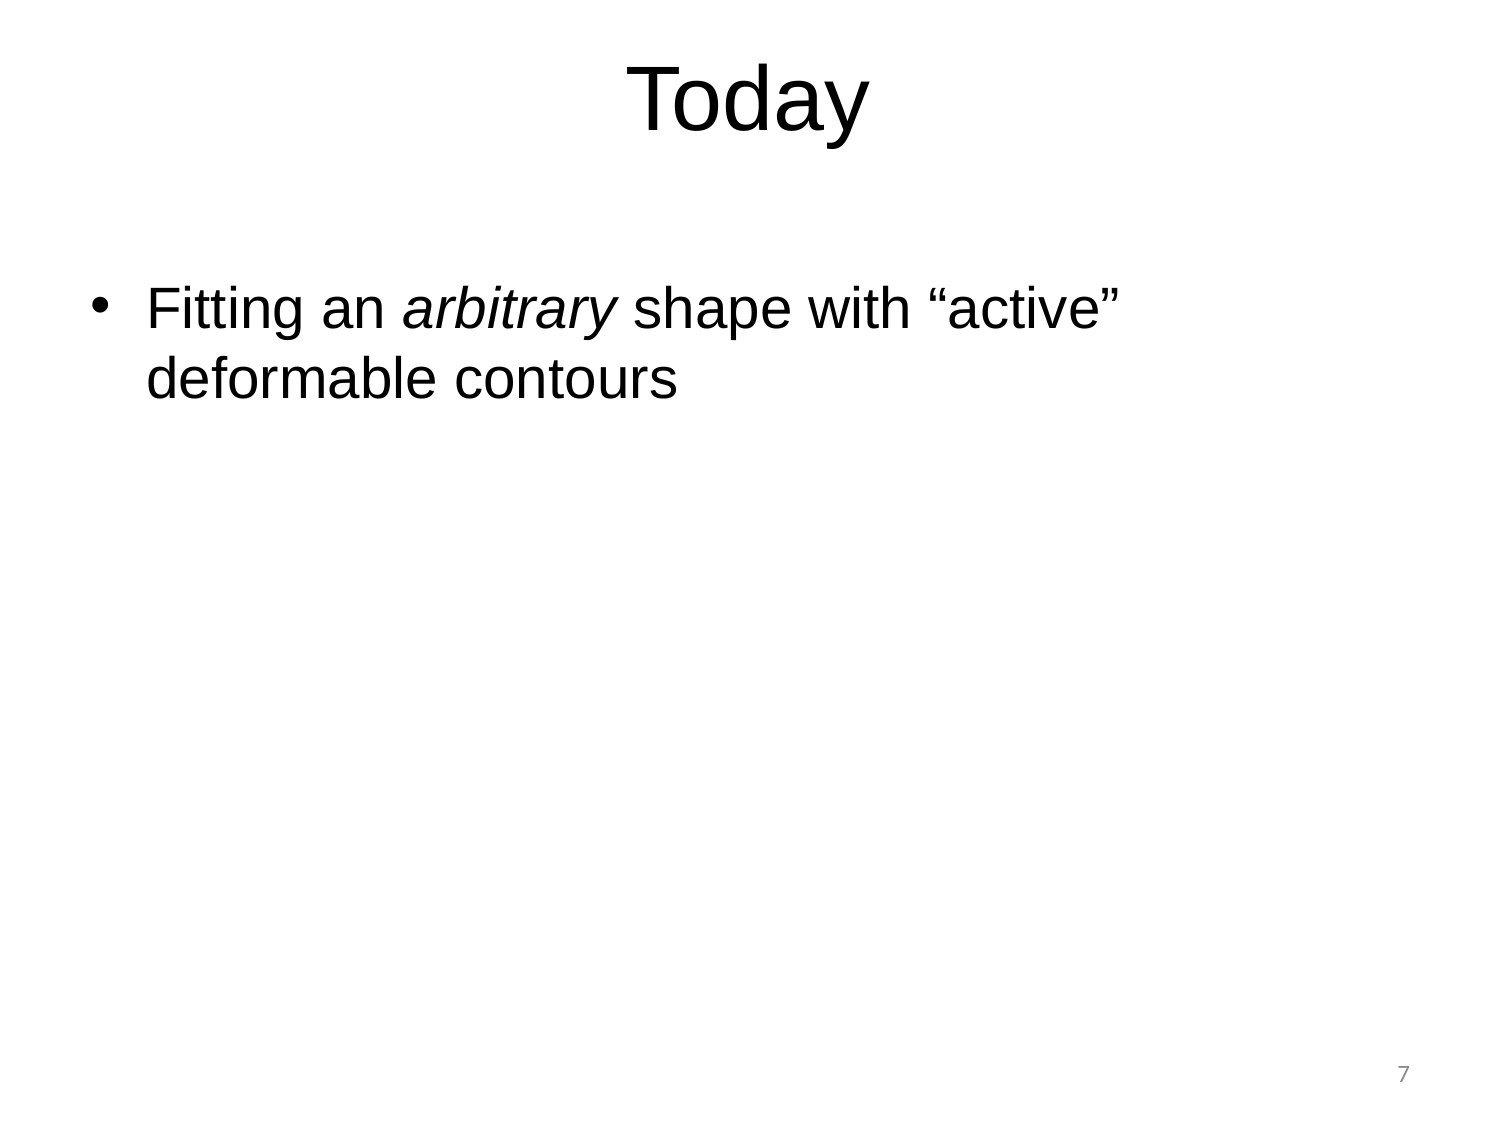

Today
Fitting an arbitrary shape with “active” deformable contours
7